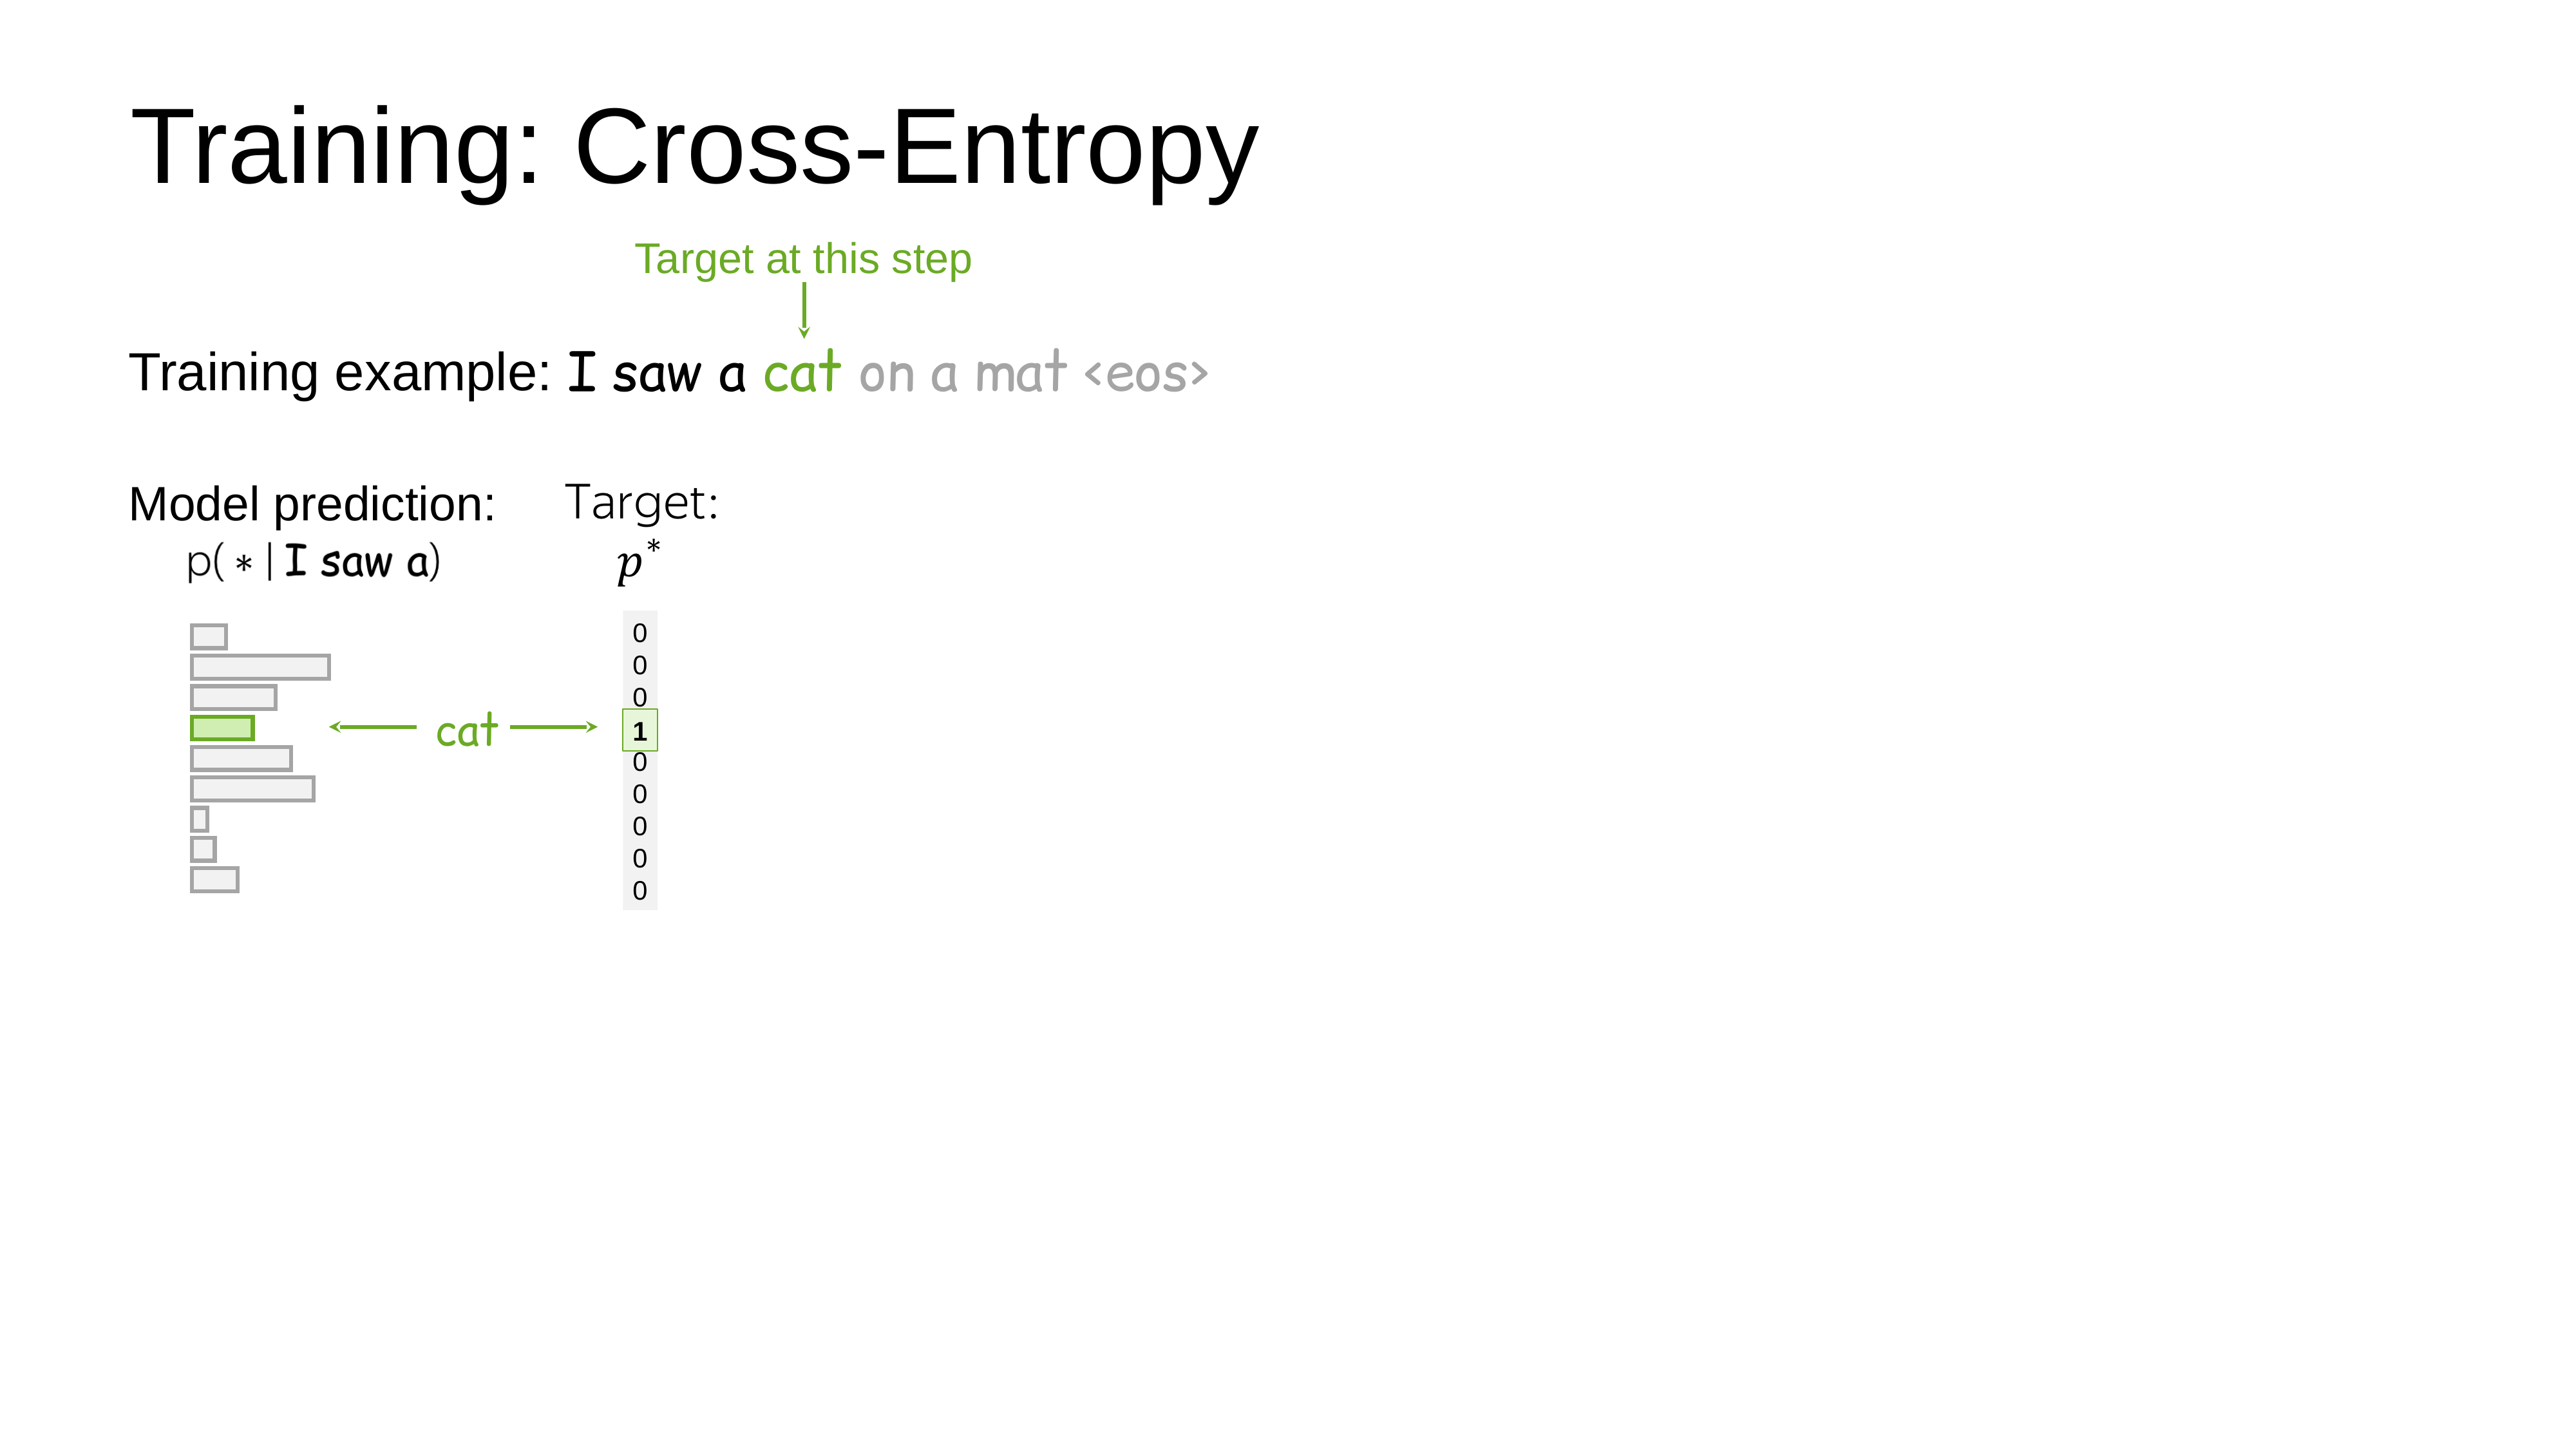

# Training: Cross-Entropy
Target at this step
Training example: I saw a cat on a mat <eos>
Model prediction:

0
0
0

0
0
0
0
0

cat
1